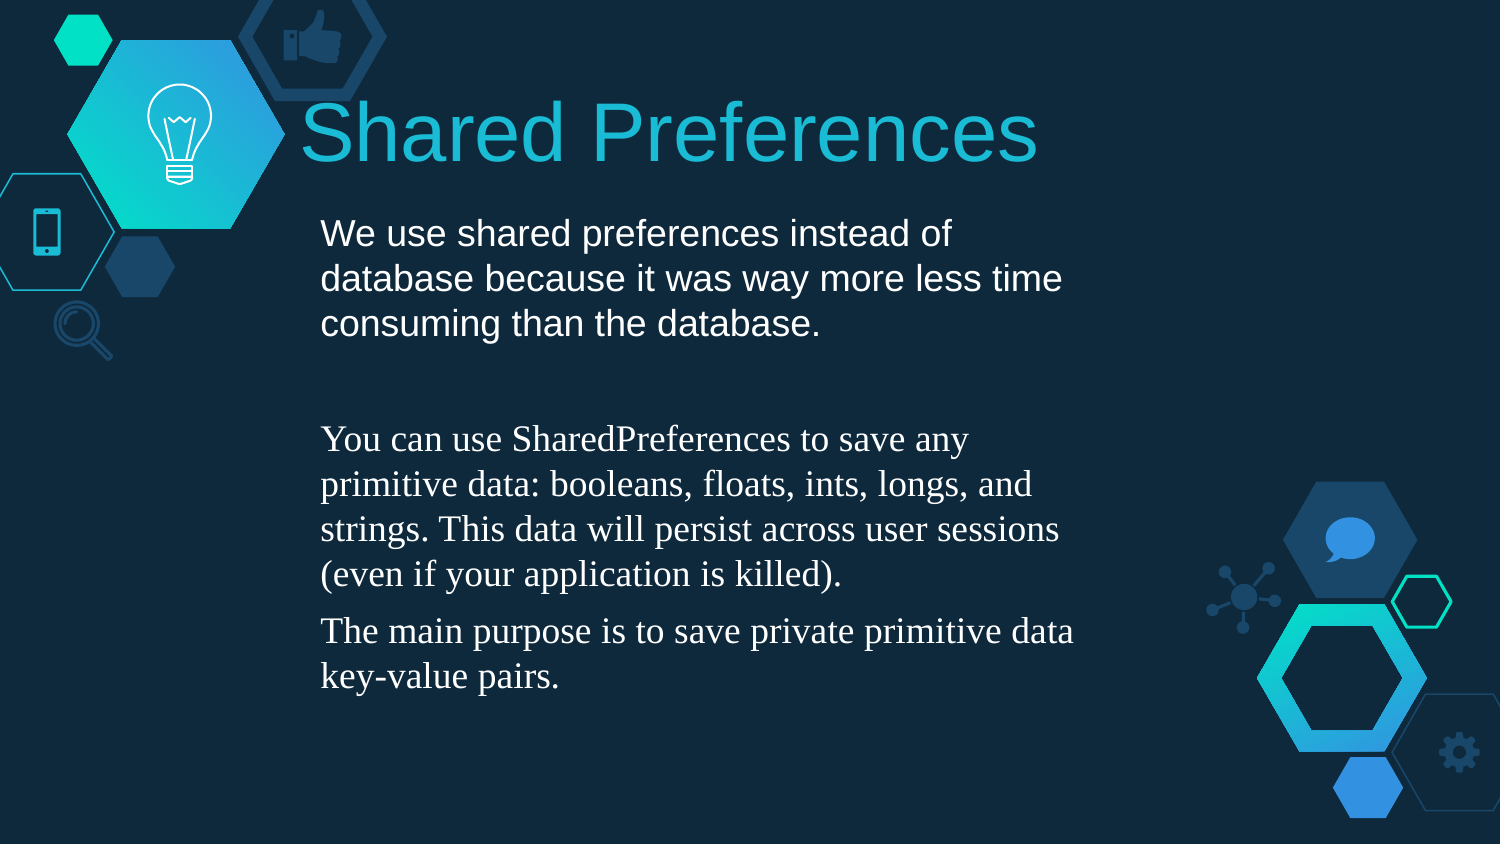

# Shared Preferences
We use shared preferences instead of database because it was way more less time consuming than the database.

You can use SharedPreferences to save any primitive data: booleans, floats, ints, longs, and strings. This data will persist across user sessions (even if your application is killed).
The main purpose is to save private primitive data key-value pairs.